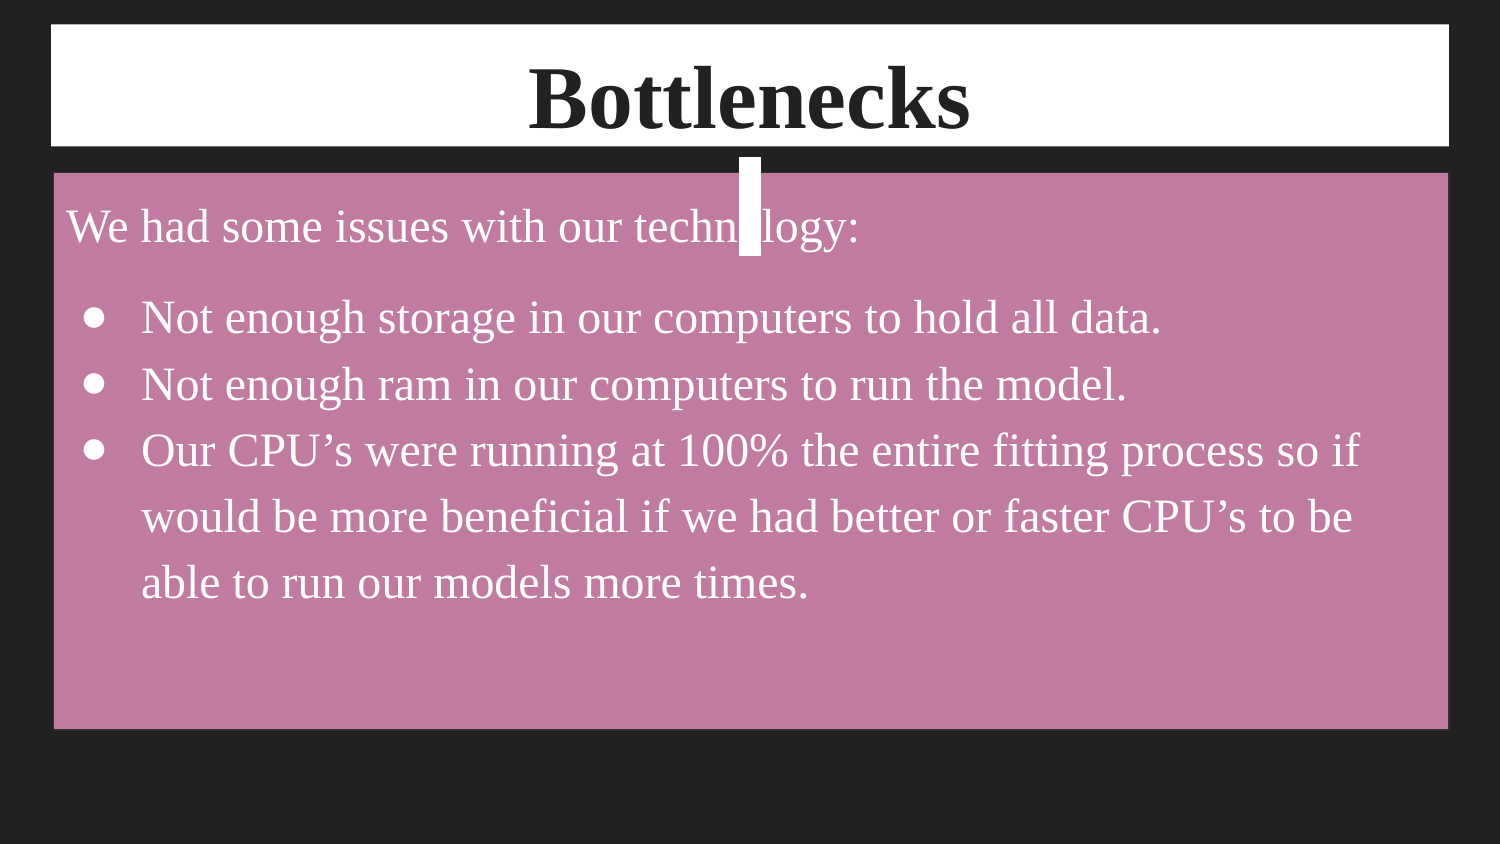

# Bottlenecks

We had some issues with our technology:
Not enough storage in our computers to hold all data.
Not enough ram in our computers to run the model.
Our CPU’s were running at 100% the entire fitting process so if would be more beneficial if we had better or faster CPU’s to be able to run our models more times.